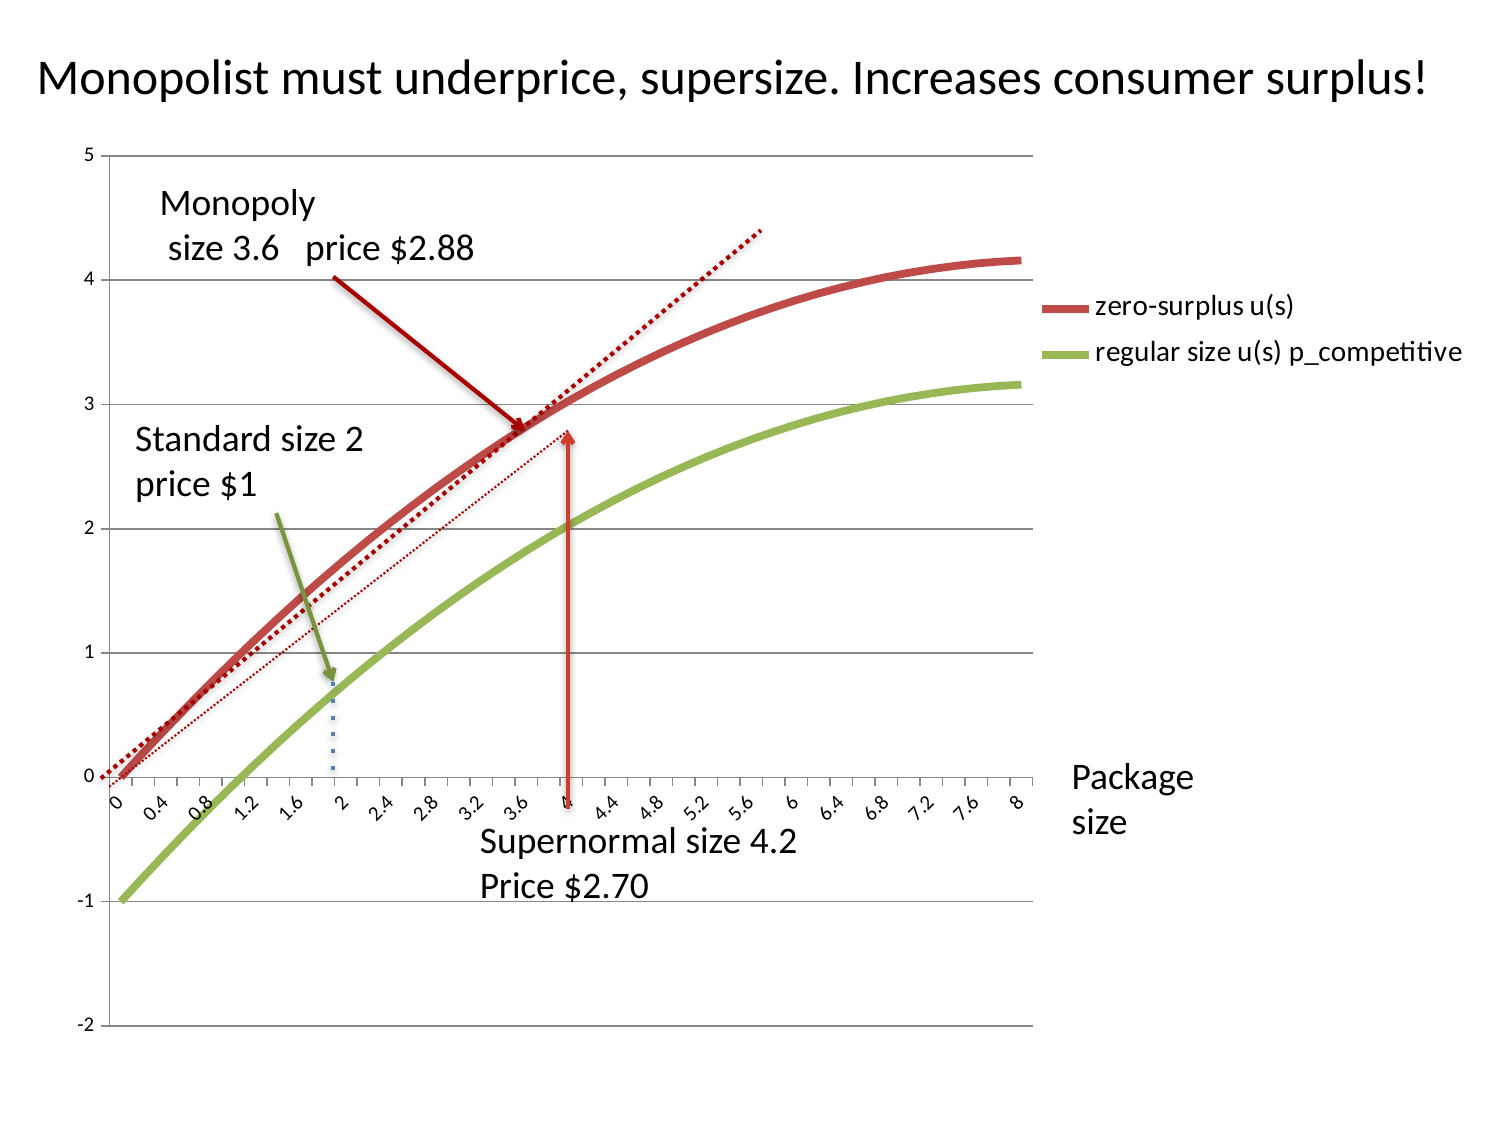

Monopolist must underprice, supersize. Increases consumer surplus!

### Chart

| Category |  |  |
|---|---|---|
| 0.0 | 0.0 | -1.0 |
| 0.2 | 0.1976 | -0.8024 |
| 0.4 | 0.3904 | -0.6096 |
| 0.6 | 0.5784 | -0.4216 |
| 0.8 | 0.7616 | -0.2384 |
| 1.0 | 0.94 | -0.06 |
| 1.2 | 1.1136 | 0.1136 |
| 1.4 | 1.2824 | 0.2824 |
| 1.6 | 1.4464 | 0.4464 |
| 1.8 | 1.6056 | 0.6056 |
| 2.0 | 1.76 | 0.76 |
| 2.2 | 1.9096 | 0.9096 |
| 2.4 | 2.0544 | 1.0544 |
| 2.6 | 2.1944 | 1.1944 |
| 2.8 | 2.3296 | 1.3296 |
| 3.0 | 2.46 | 1.46 |
| 3.200000000000001 | 2.5856 | 1.5856 |
| 3.400000000000001 | 2.7064 | 1.7064 |
| 3.600000000000001 | 2.8224 | 1.8224 |
| 3.800000000000001 | 2.933600000000001 | 1.933600000000001 |
| 4.000000000000001 | 3.04 | 2.04 |
| 4.200000000000001 | 3.1416 | 2.1416 |
| 4.400000000000001 | 3.2384 | 2.2384 |
| 4.6 | 3.3304 | 2.3304 |
| 4.800000000000002 | 3.417600000000001 | 2.417600000000001 |
| 5.000000000000002 | 3.500000000000001 | 2.500000000000001 |
| 5.200000000000002 | 3.577600000000001 | 2.577600000000001 |
| 5.400000000000002 | 3.650400000000001 | 2.650400000000001 |
| 5.600000000000001 | 3.718400000000001 | 2.718400000000001 |
| 5.800000000000002 | 3.781600000000001 | 2.781600000000001 |
| 6.000000000000003 | 3.840000000000001 | 2.840000000000001 |
| 6.200000000000003 | 3.893600000000001 | 2.893600000000001 |
| 6.400000000000003 | 3.942400000000001 | 2.942400000000001 |
| 6.600000000000002 | 3.986400000000001 | 2.986400000000001 |
| 6.800000000000002 | 4.025600000000001 | 3.025600000000001 |
| 7.000000000000004 | 4.06 | 3.06 |
| 7.200000000000004 | 4.0896 | 3.089600000000001 |
| 7.400000000000004 | 4.114399999999999 | 3.1144 |
| 7.600000000000004 | 4.134399999999999 | 3.1344 |
| 7.800000000000004 | 4.1496 | 3.1496 |
| 8.000000000000003 | 4.159999999999999 | 3.16 |
Monopoly
 size 3.6   price $2.88
Standard size 2  price $1
Package size
Supernormal size 4.2
Price $2.70